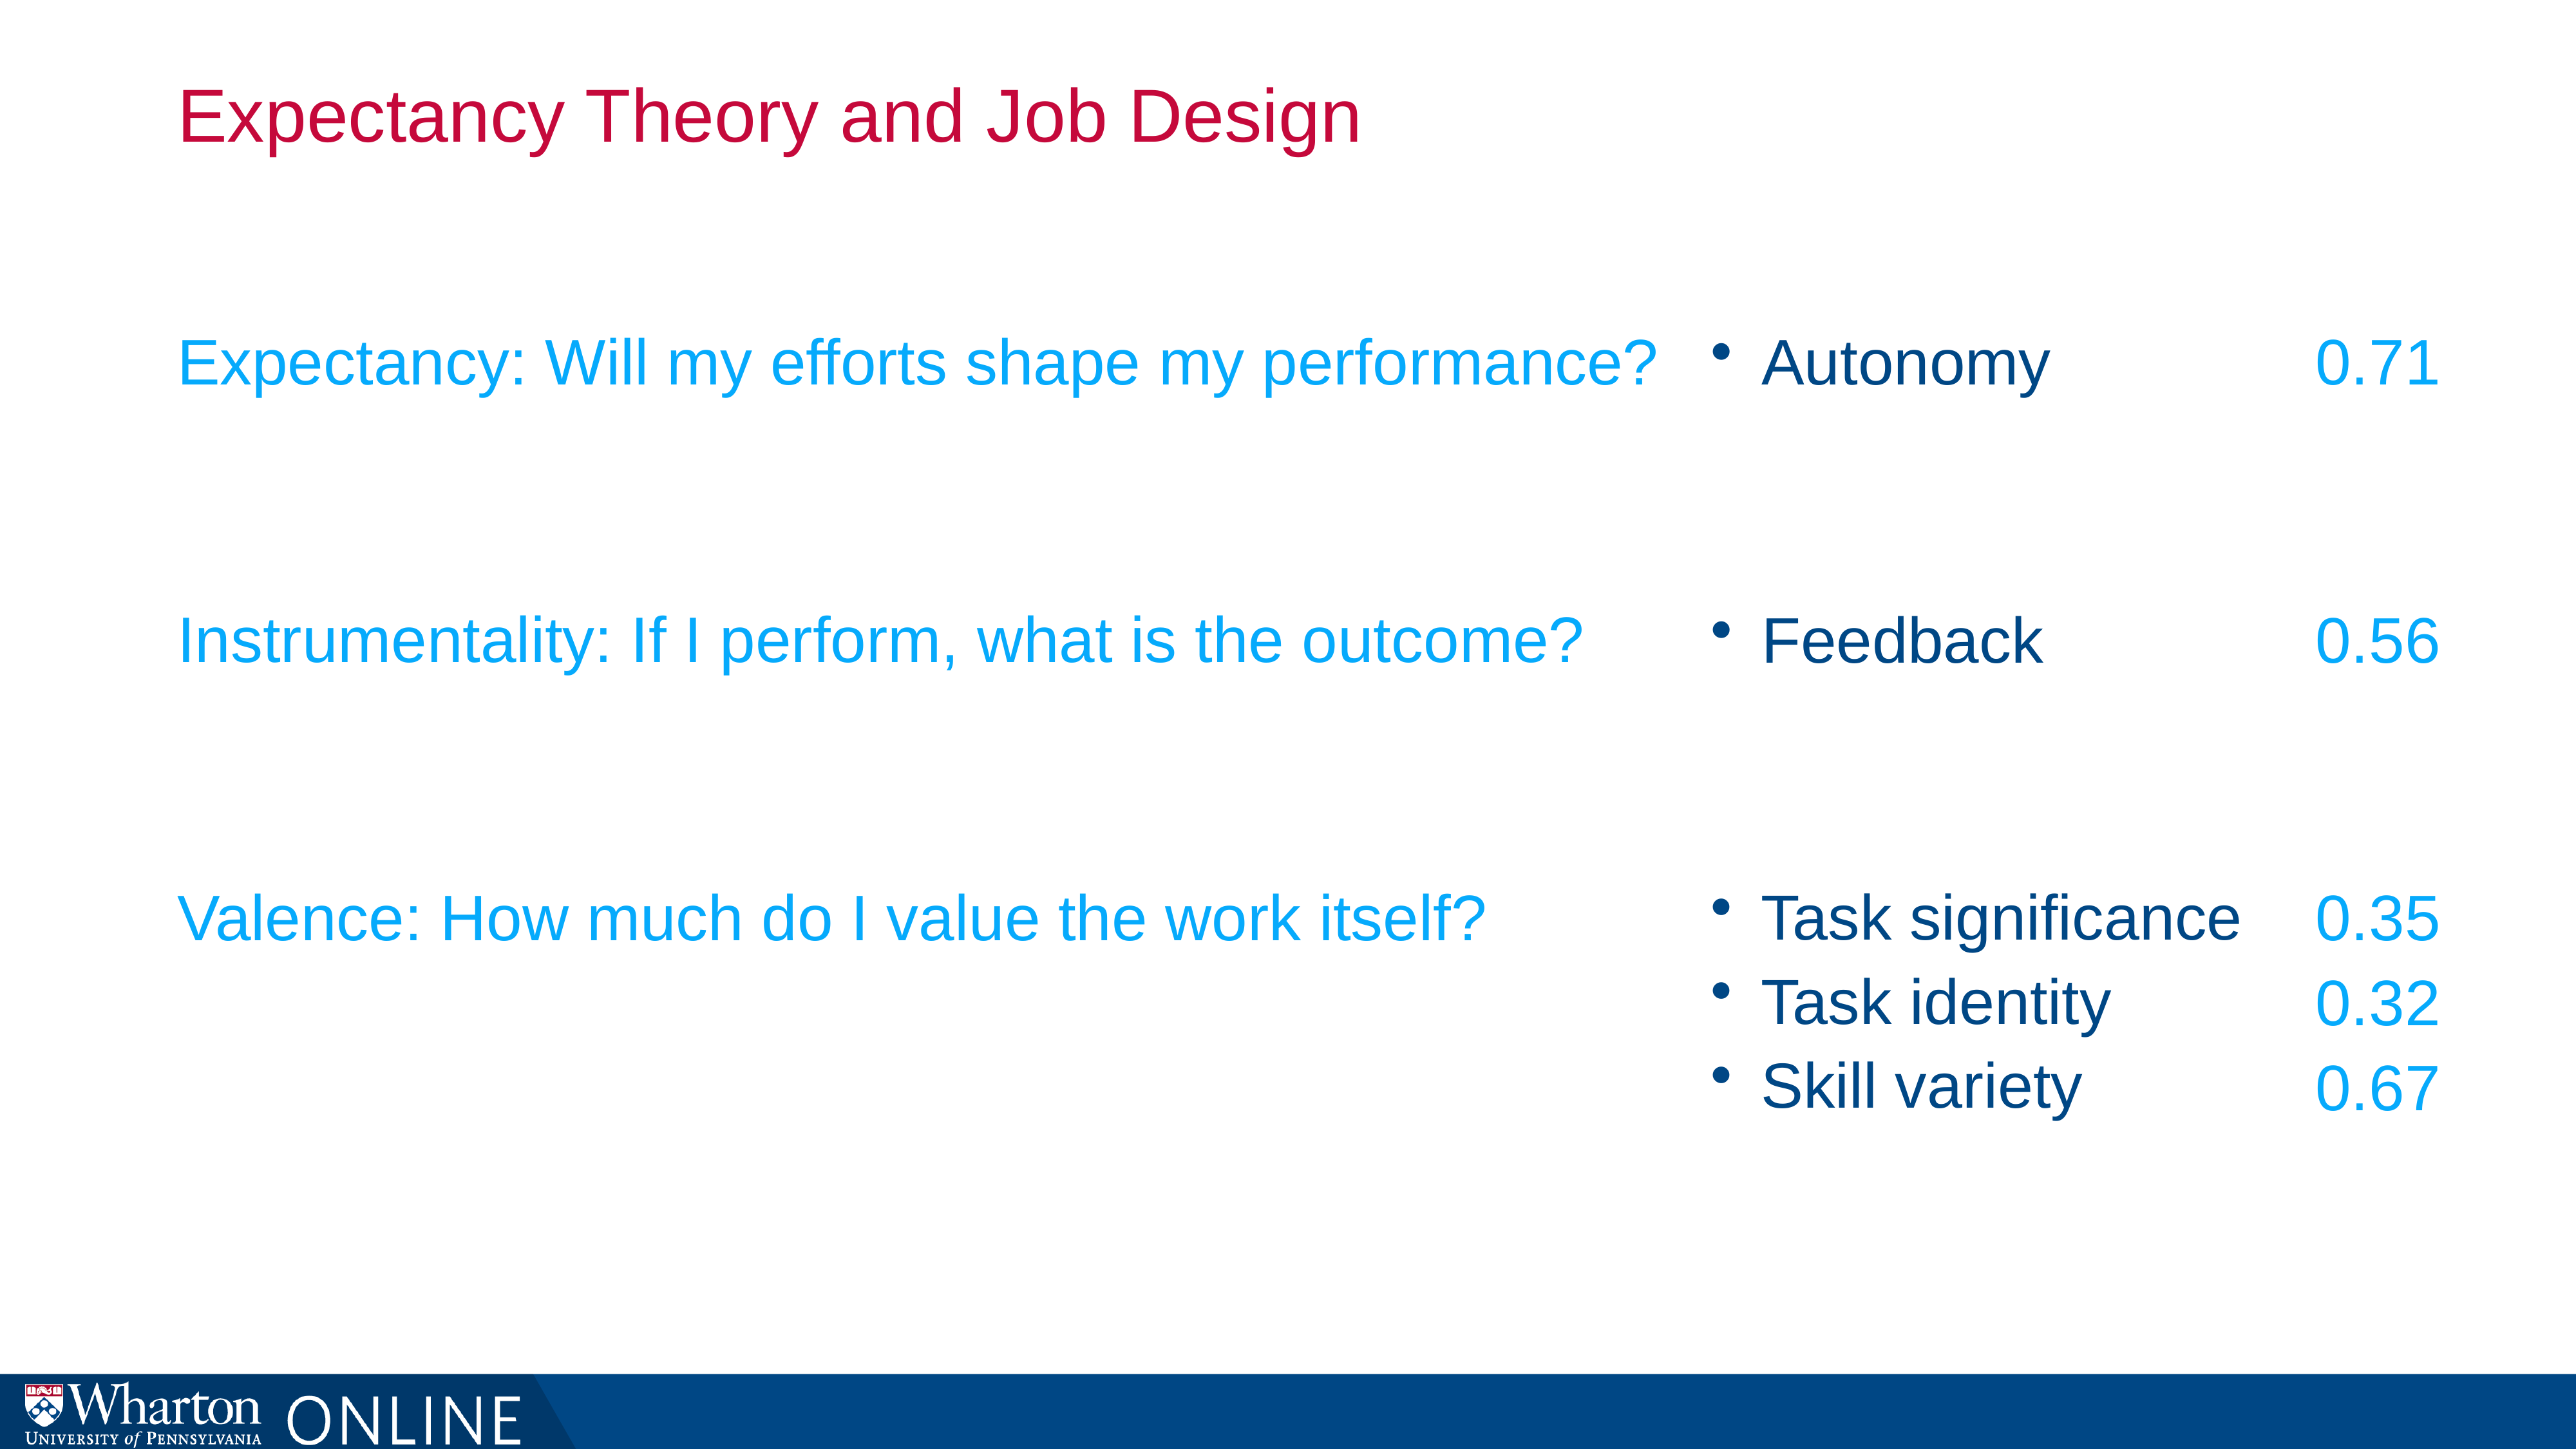

# Expectancy Theory and Job Design
Expectancy: Will my efforts shape my performance?
Autonomy
0.71
0.56
0.35
0.32
0.67
Instrumentality: If I perform, what is the outcome?
Feedback
Valence: How much do I value the work itself?
Task significance
Task identity
Skill variety